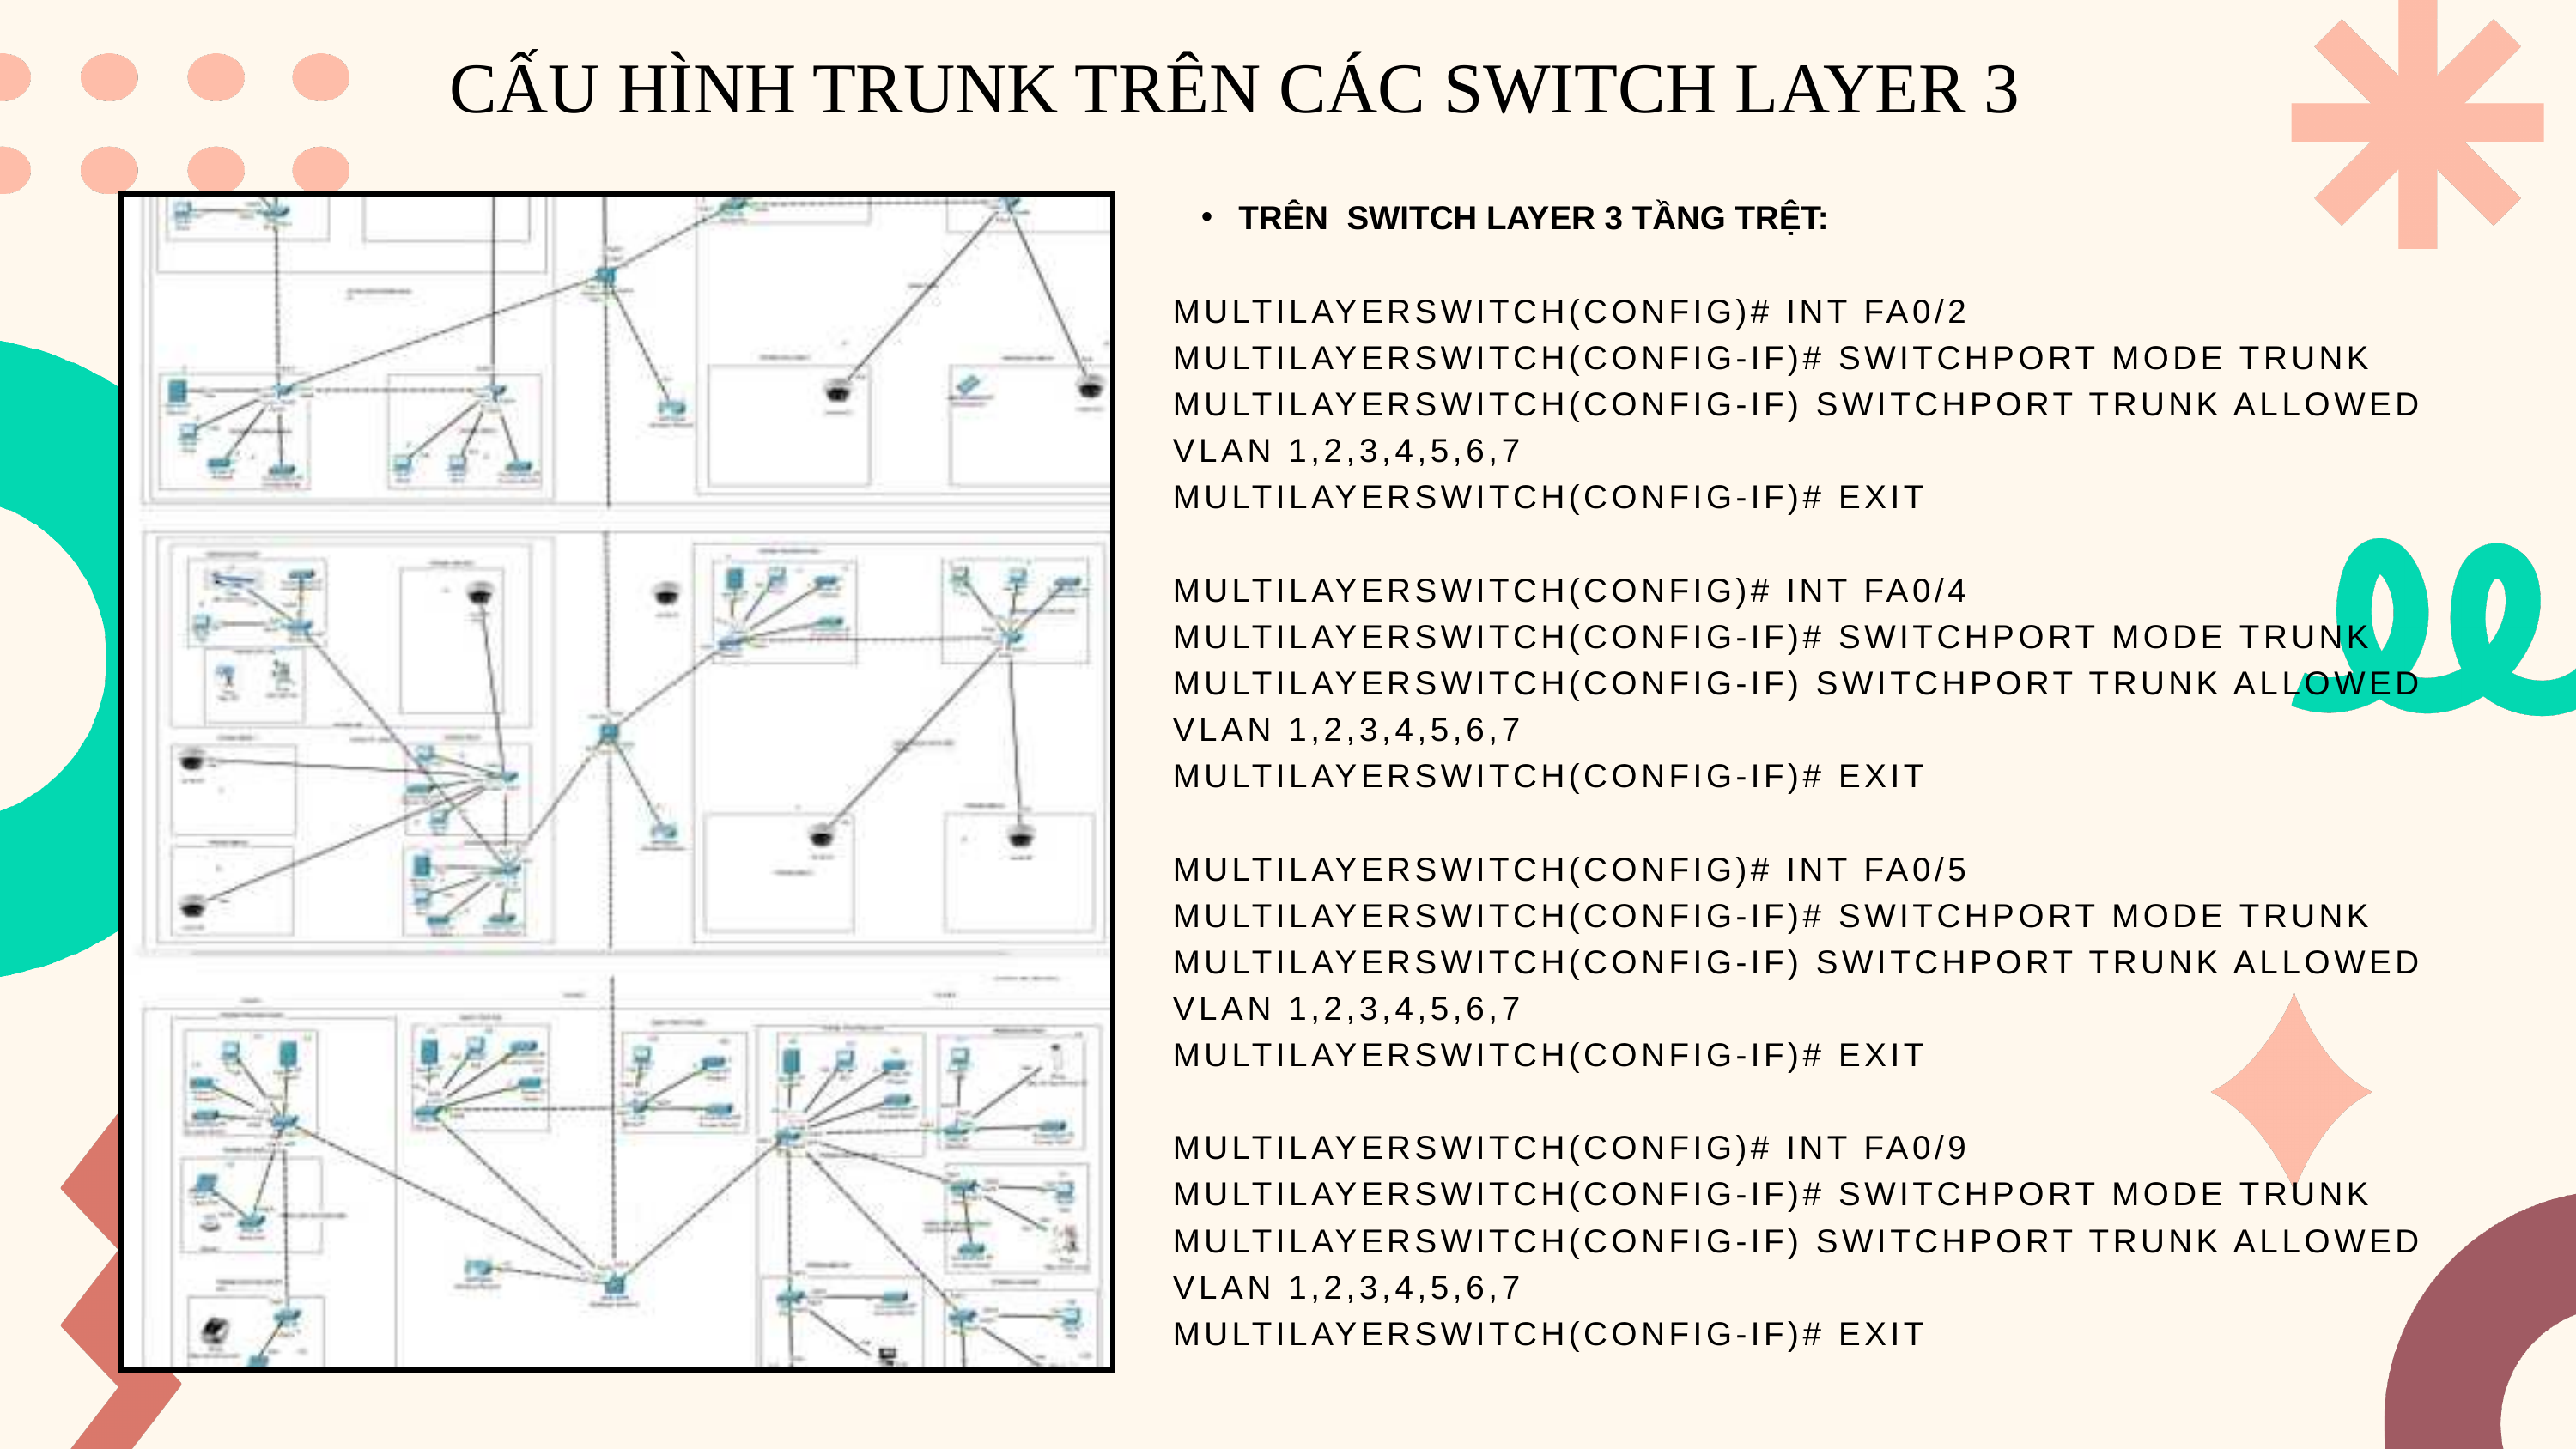

CẤU HÌNH TRUNK TRÊN CÁC SWITCH LAYER 3

 TRÊN  SWITCH LAYER 3 TẦNG TRỆT:

MULTILAYERSWITCH(CONFIG)# INT FA0/2 MULTILAYERSWITCH(CONFIG-IF)# SWITCHPORT MODE TRUNK
MULTILAYERSWITCH(CONFIG-IF) SWITCHPORT TRUNK ALLOWED VLAN 1,2,3,4,5,6,7
MULTILAYERSWITCH(CONFIG-IF)# EXIT

MULTILAYERSWITCH(CONFIG)# INT FA0/4 MULTILAYERSWITCH(CONFIG-IF)# SWITCHPORT MODE TRUNK
MULTILAYERSWITCH(CONFIG-IF) SWITCHPORT TRUNK ALLOWED VLAN 1,2,3,4,5,6,7
MULTILAYERSWITCH(CONFIG-IF)# EXIT

MULTILAYERSWITCH(CONFIG)# INT FA0/5 MULTILAYERSWITCH(CONFIG-IF)# SWITCHPORT MODE TRUNK
MULTILAYERSWITCH(CONFIG-IF) SWITCHPORT TRUNK ALLOWED VLAN 1,2,3,4,5,6,7
MULTILAYERSWITCH(CONFIG-IF)# EXIT

MULTILAYERSWITCH(CONFIG)# INT FA0/9 MULTILAYERSWITCH(CONFIG-IF)# SWITCHPORT MODE TRUNK
MULTILAYERSWITCH(CONFIG-IF) SWITCHPORT TRUNK ALLOWED VLAN 1,2,3,4,5,6,7
MULTILAYERSWITCH(CONFIG-IF)# EXIT